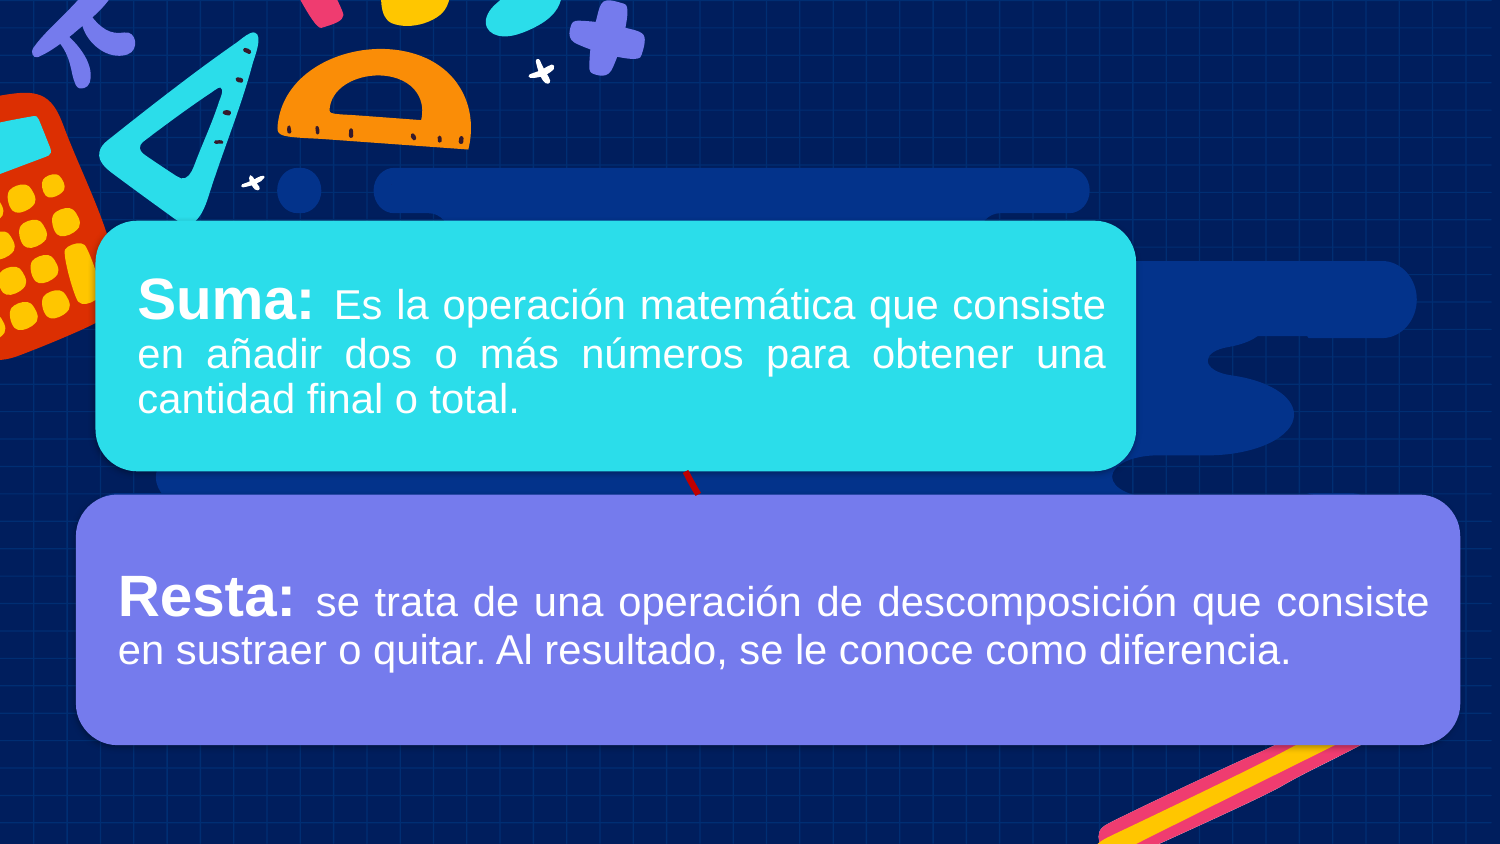

Suma: Es la operación matemática que consiste en añadir dos o más números para obtener una cantidad final o total.
Resta: se trata de una operación de descomposición que consiste en sustraer o quitar. Al resultado, se le conoce como diferencia.